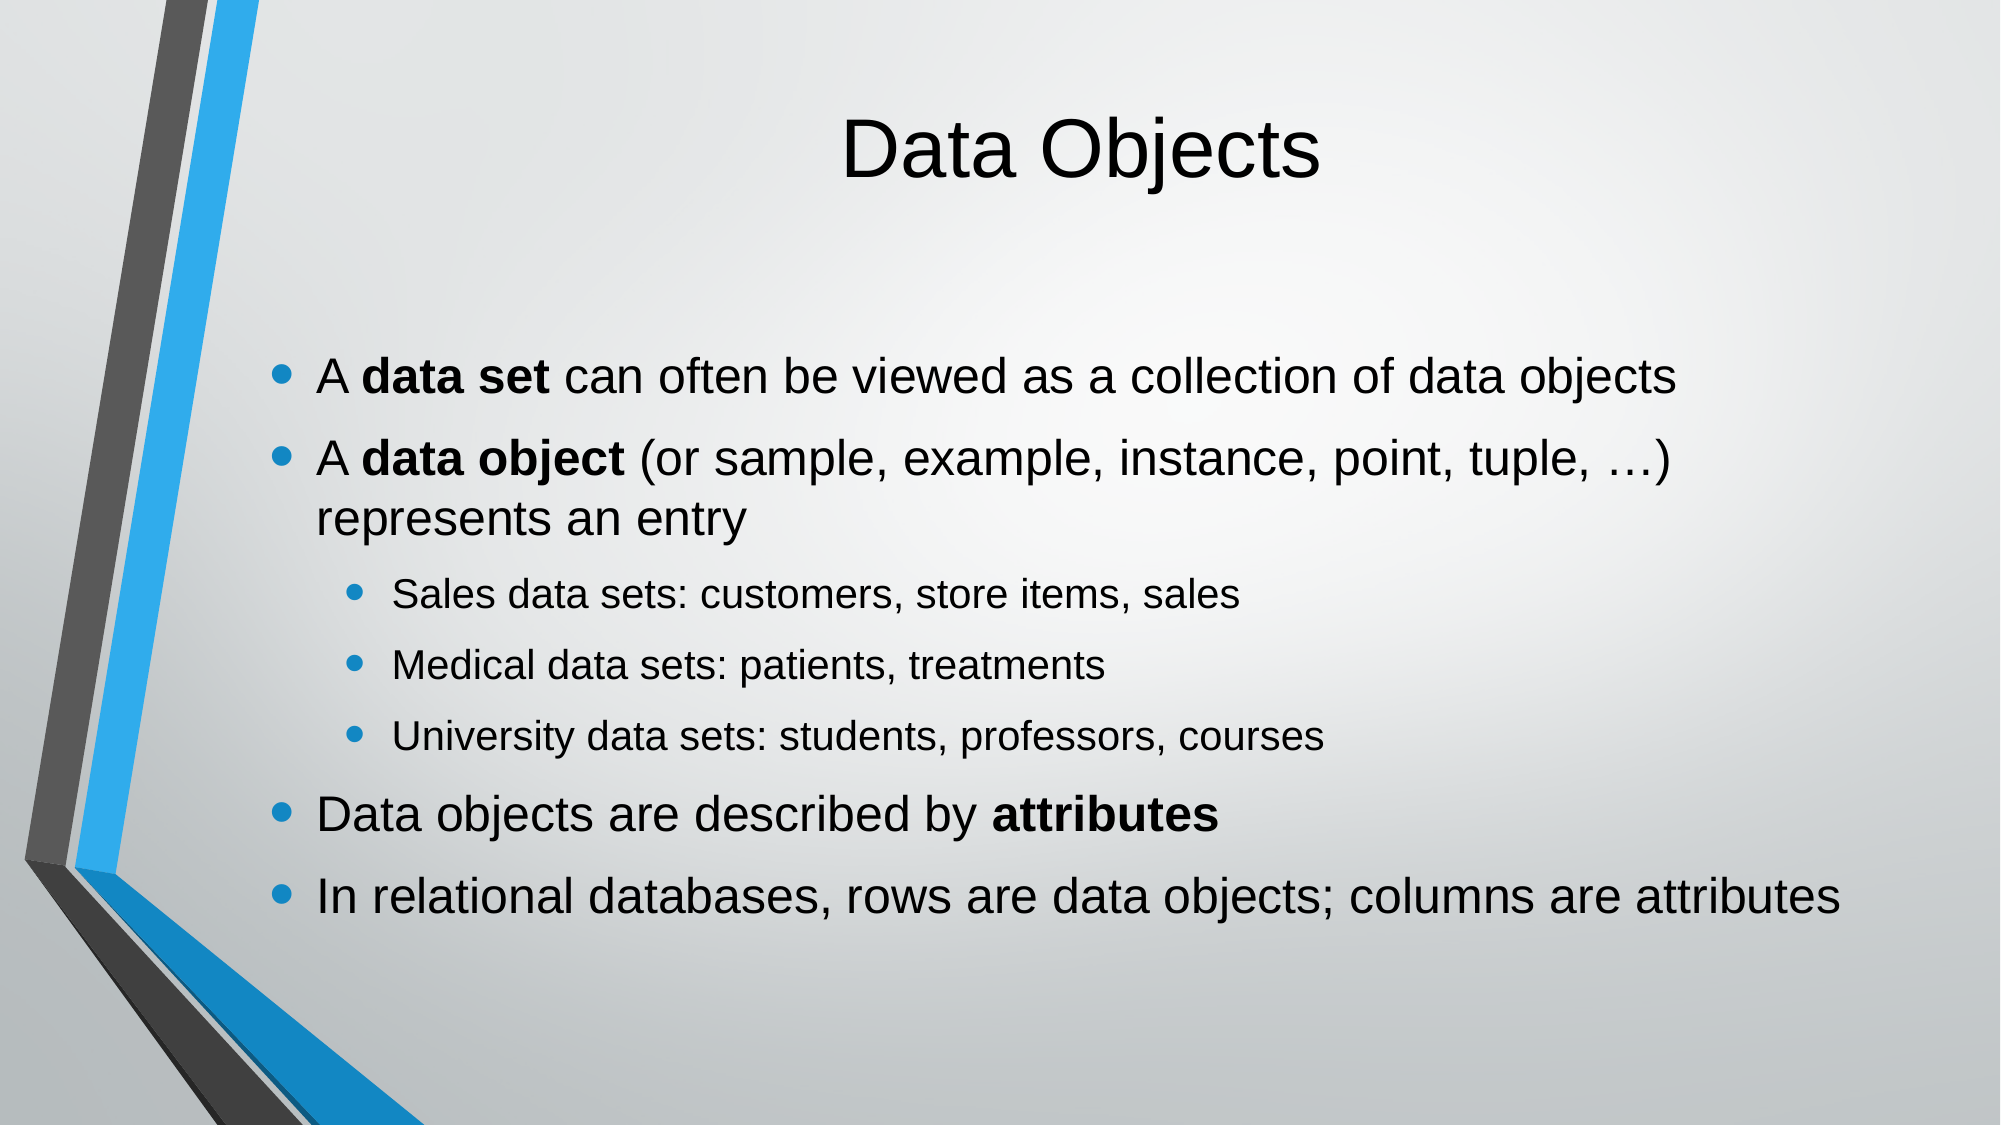

# Data Objects
A data set can often be viewed as a collection of data objects
A data object (or sample, example, instance, point, tuple, …) represents an entry
Sales data sets: customers, store items, sales
Medical data sets: patients, treatments
University data sets: students, professors, courses
Data objects are described by attributes
In relational databases, rows are data objects; columns are attributes